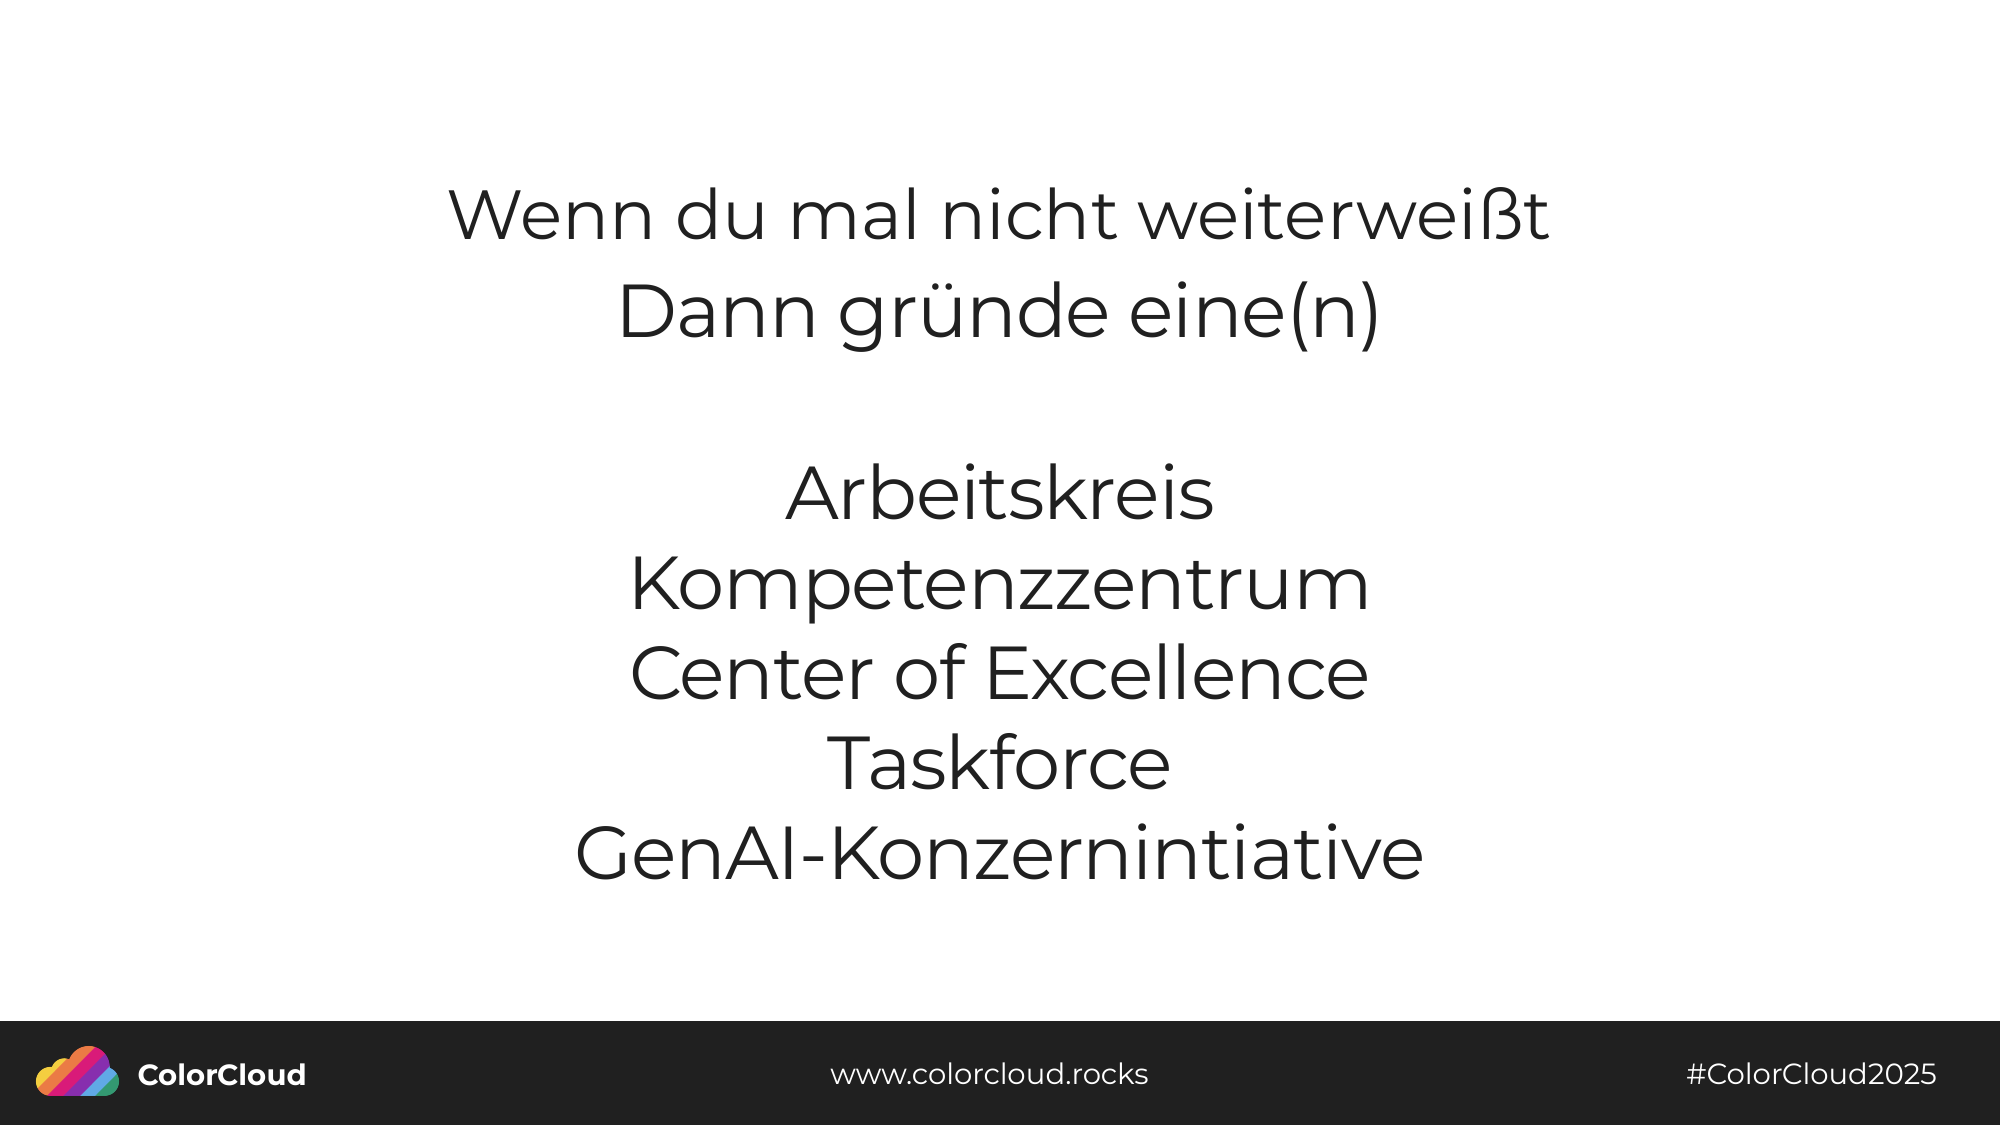

# Wenn du mal nicht weiterweißt
Dann gründe eine(n)
Arbeitskreis
Kompetenzzentrum
Center of Excellence
Taskforce
GenAI-Konzernintiative